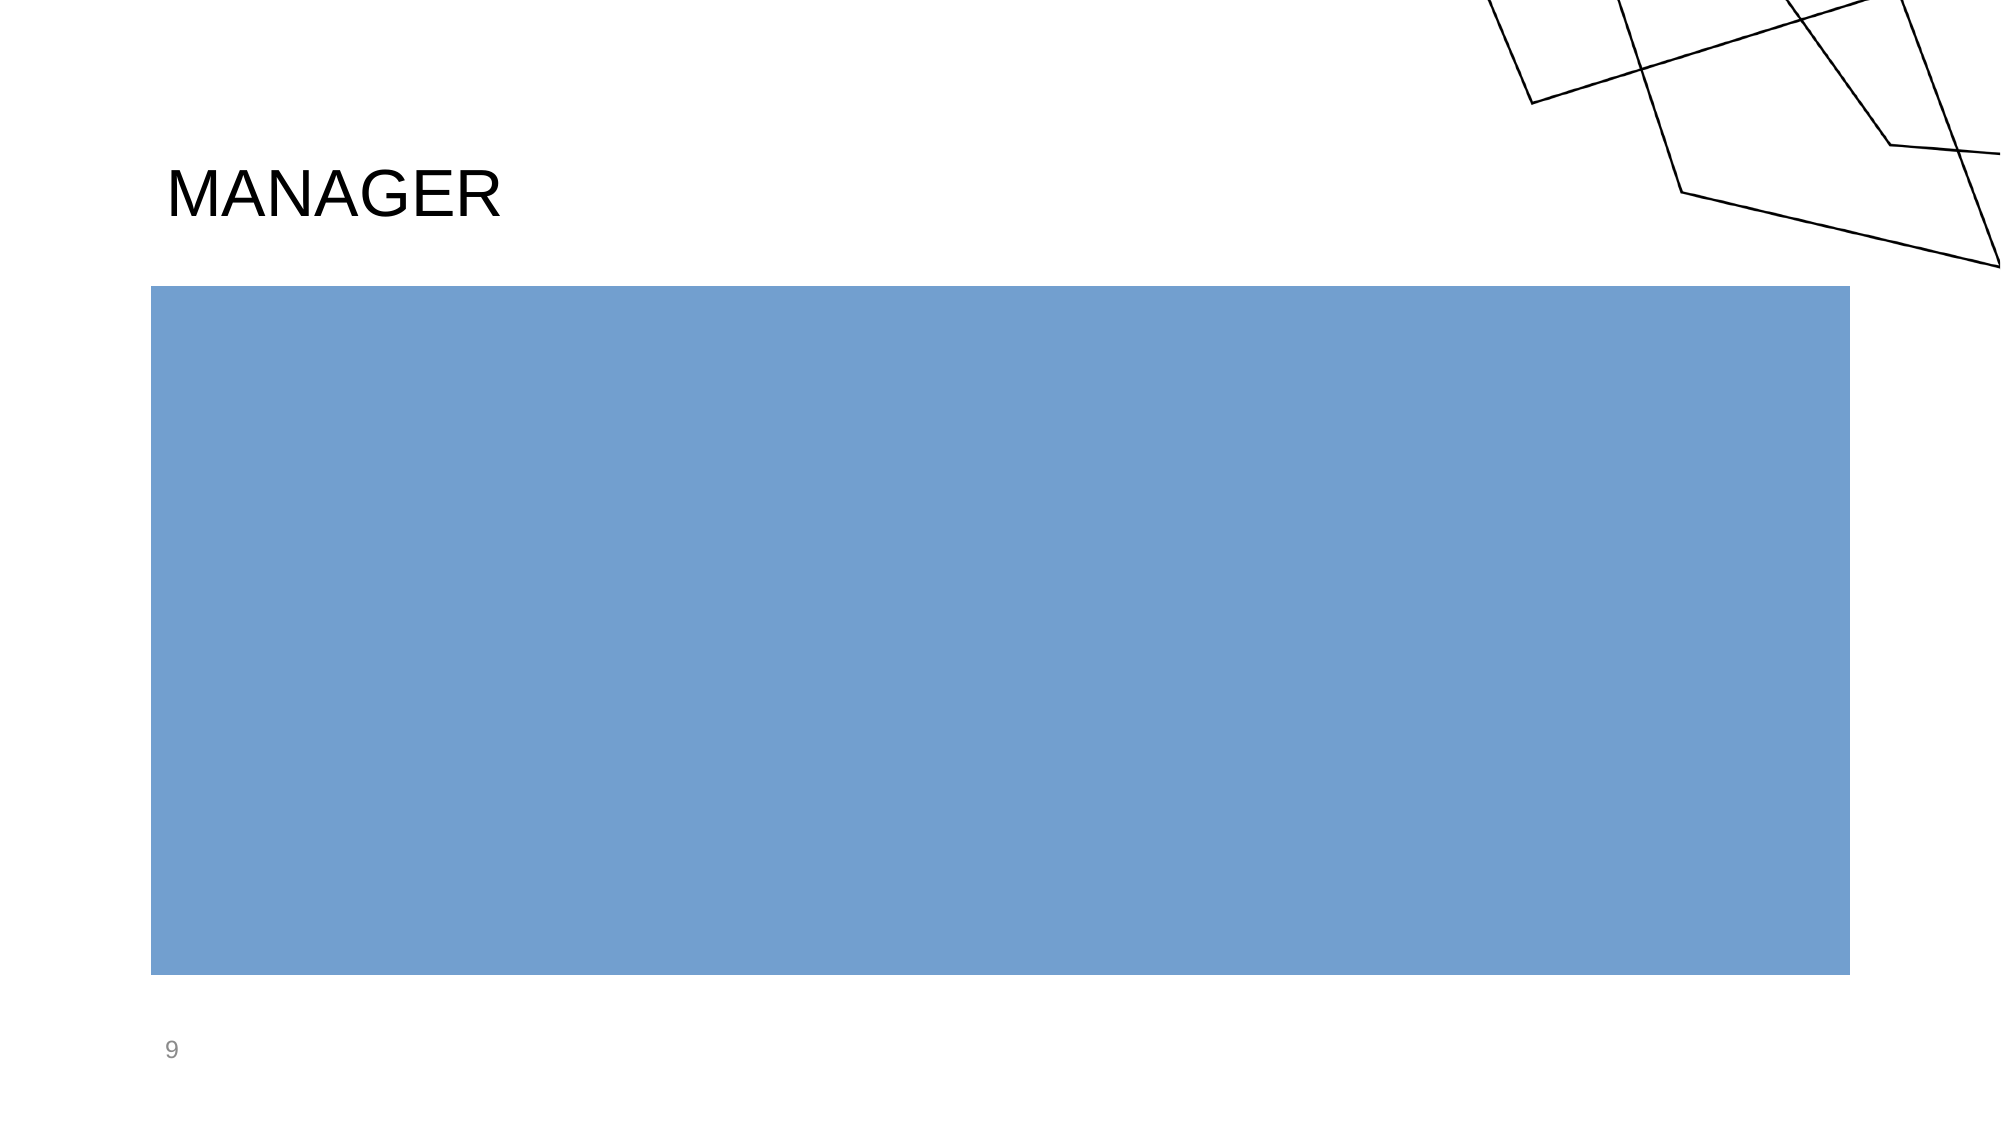

# Manager

Managers belong to a higher privilege user group with access to features beyond what Registered Users have.

They can approve and reject the applications

Managers have the same rights as registered users, including profile management and access to public resources.

They can also manage resources within their authority, such as creating, modifying, and deleting content. For example, a content manager can write and edit contacts which they’ve made.

9